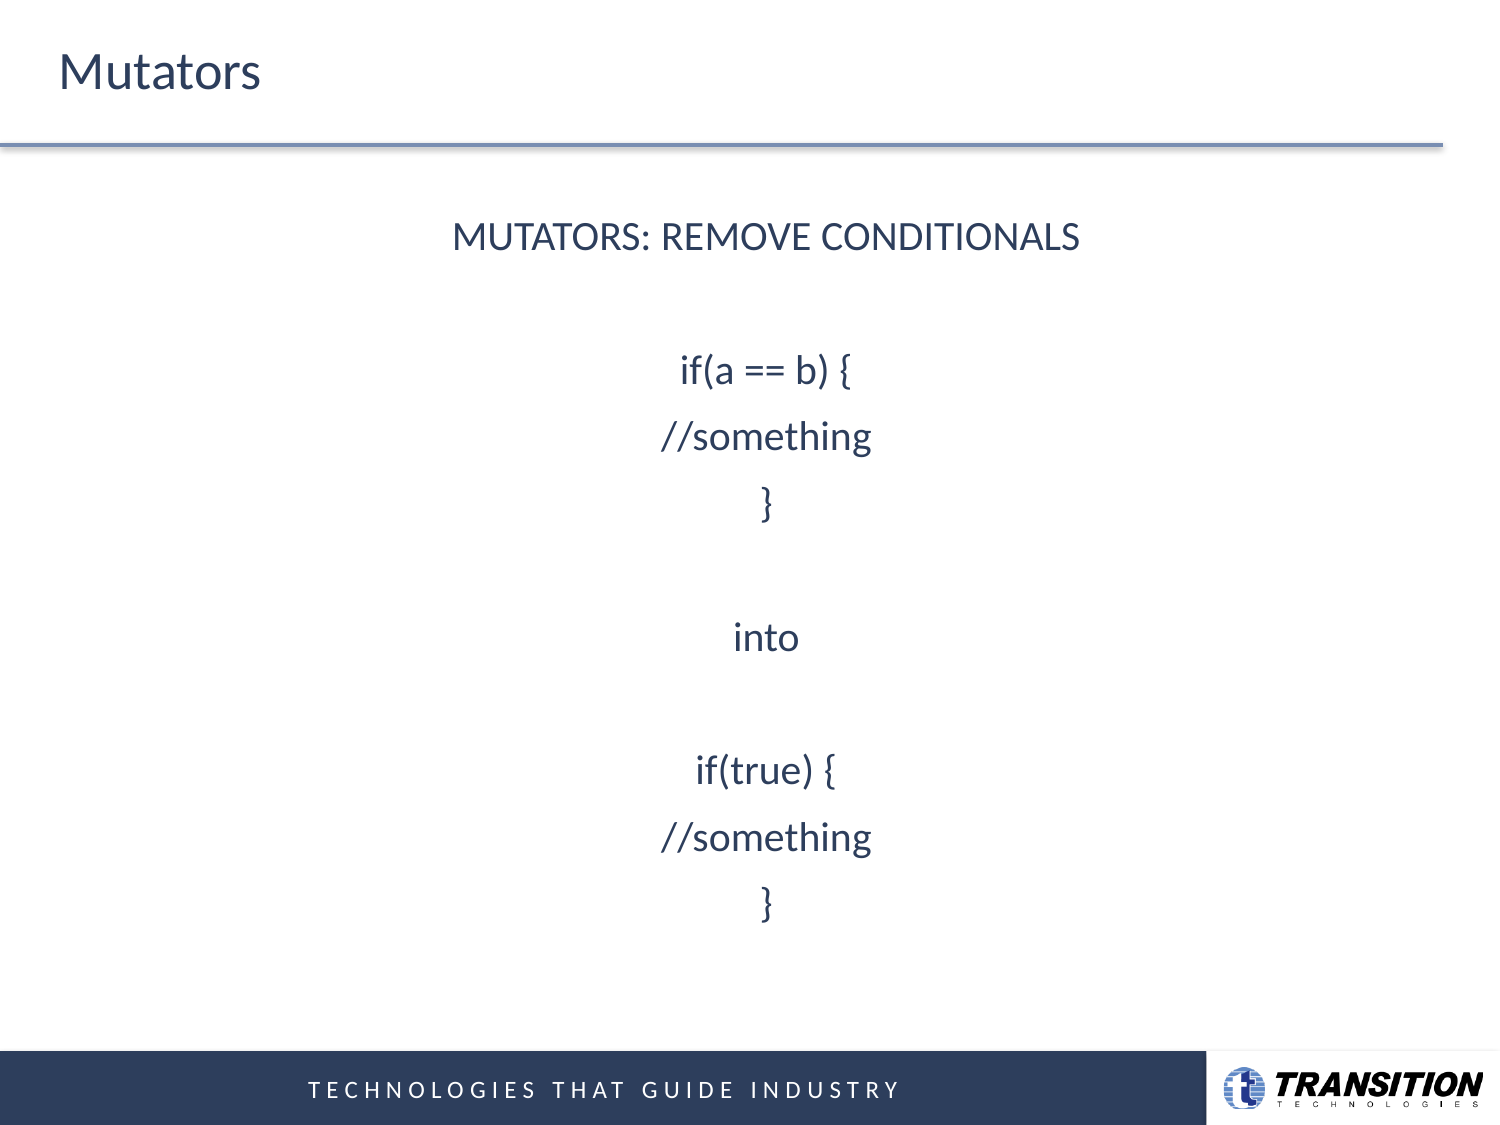

# Mutators
MUTATORS: REMOVE CONDITIONALS

if(a == b) {
//something
}

into

if(true) {
//something
}